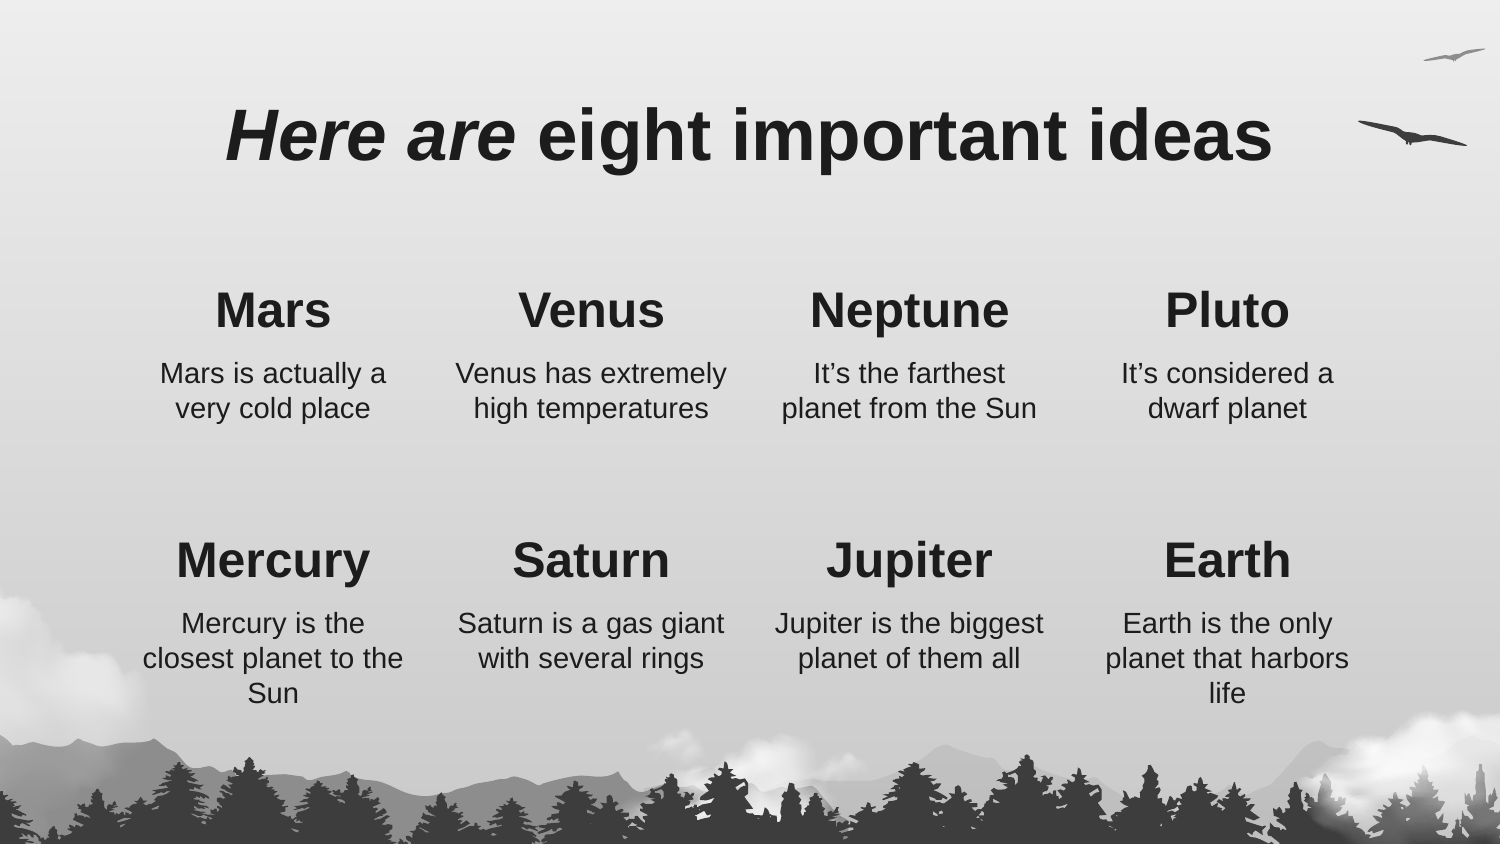

# Here are eight important ideas
Mars
Venus
Neptune
Pluto
Mars is actually a very cold place
Venus has extremely high temperatures
It’s the farthest planet from the Sun
It’s considered a dwarf planet
Mercury
Saturn
Jupiter
Earth
Mercury is the closest planet to the Sun
Saturn is a gas giant with several rings
Jupiter is the biggest planet of them all
Earth is the only planet that harbors life